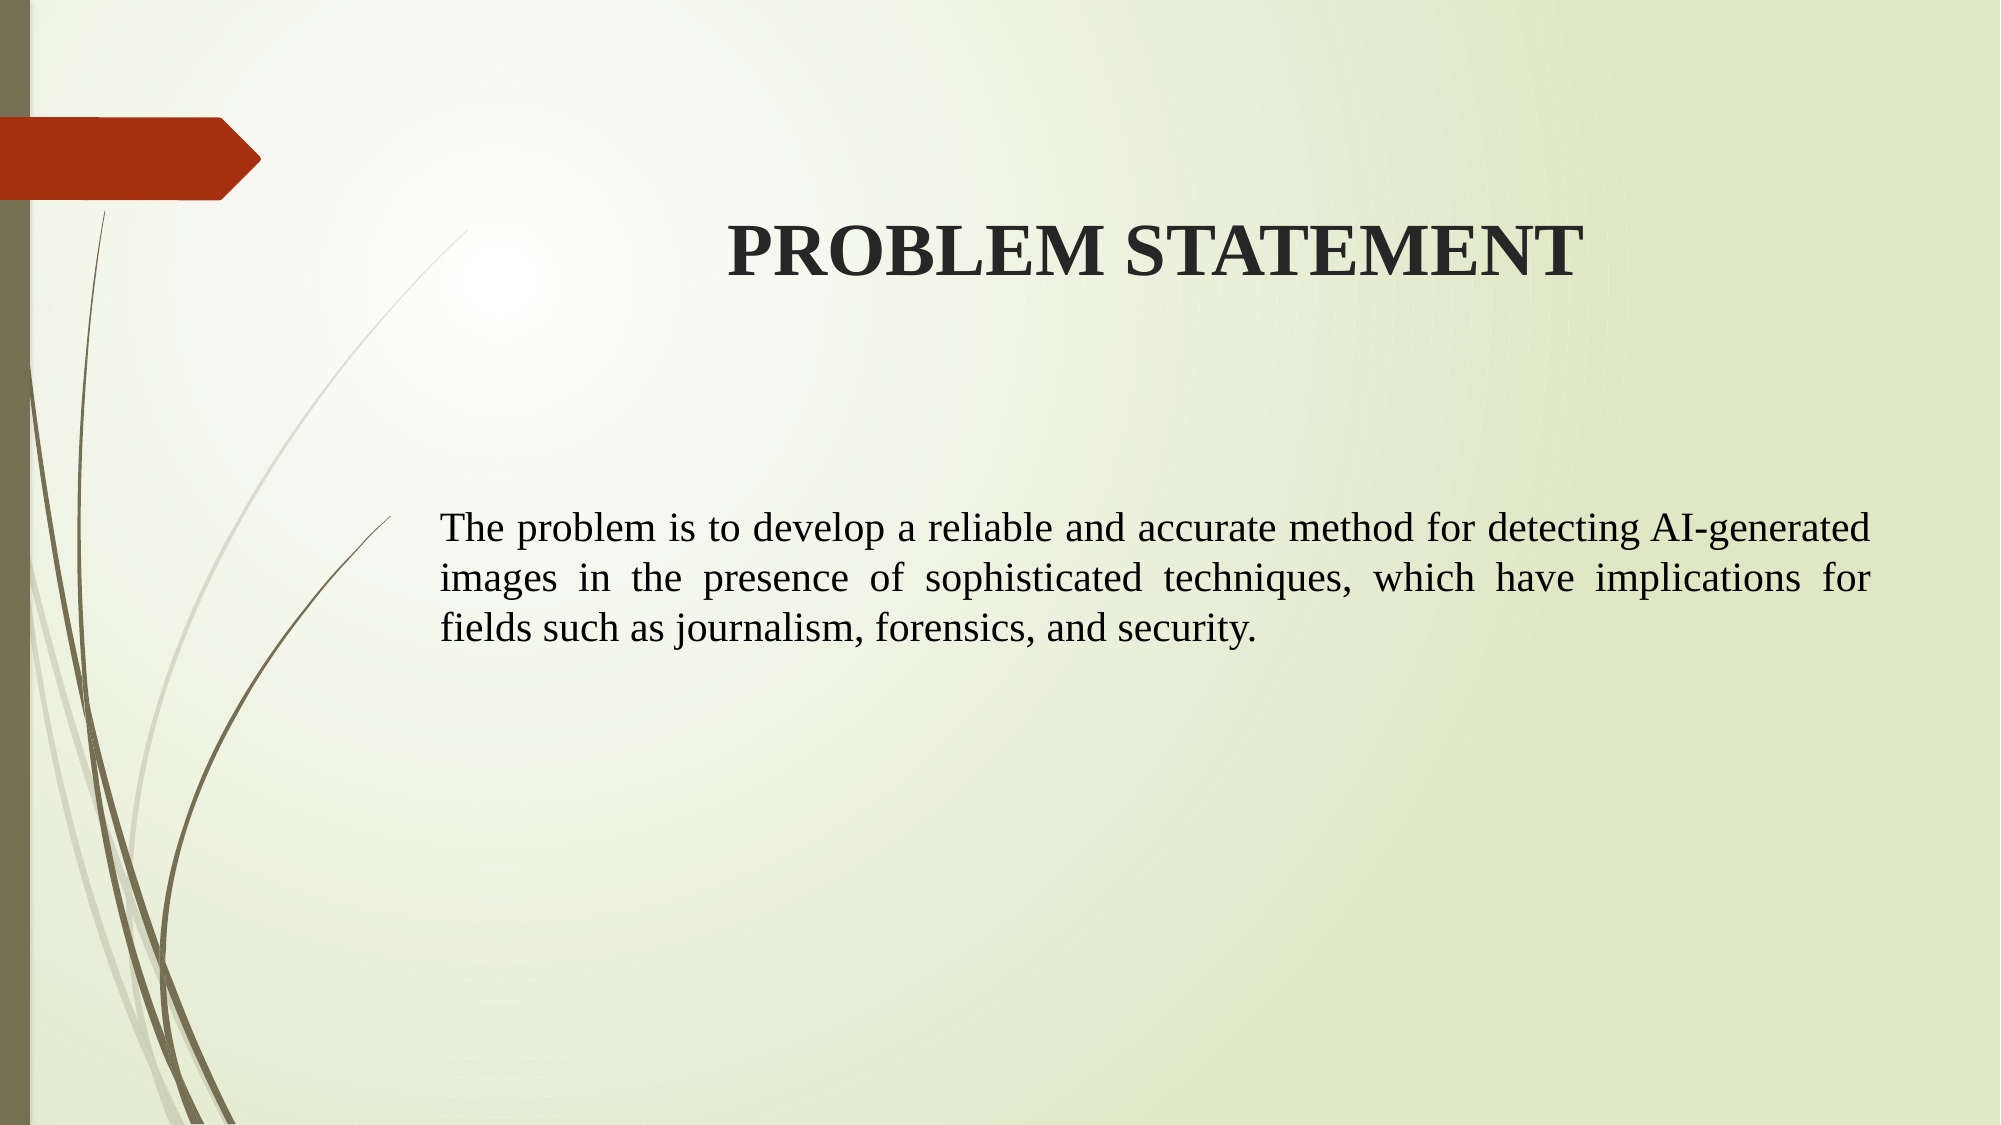

# PROBLEM STATEMENT

The problem is to develop a reliable and accurate method for detecting AI-generated images in the presence of sophisticated techniques, which have implications for fields such as journalism, forensics, and security.